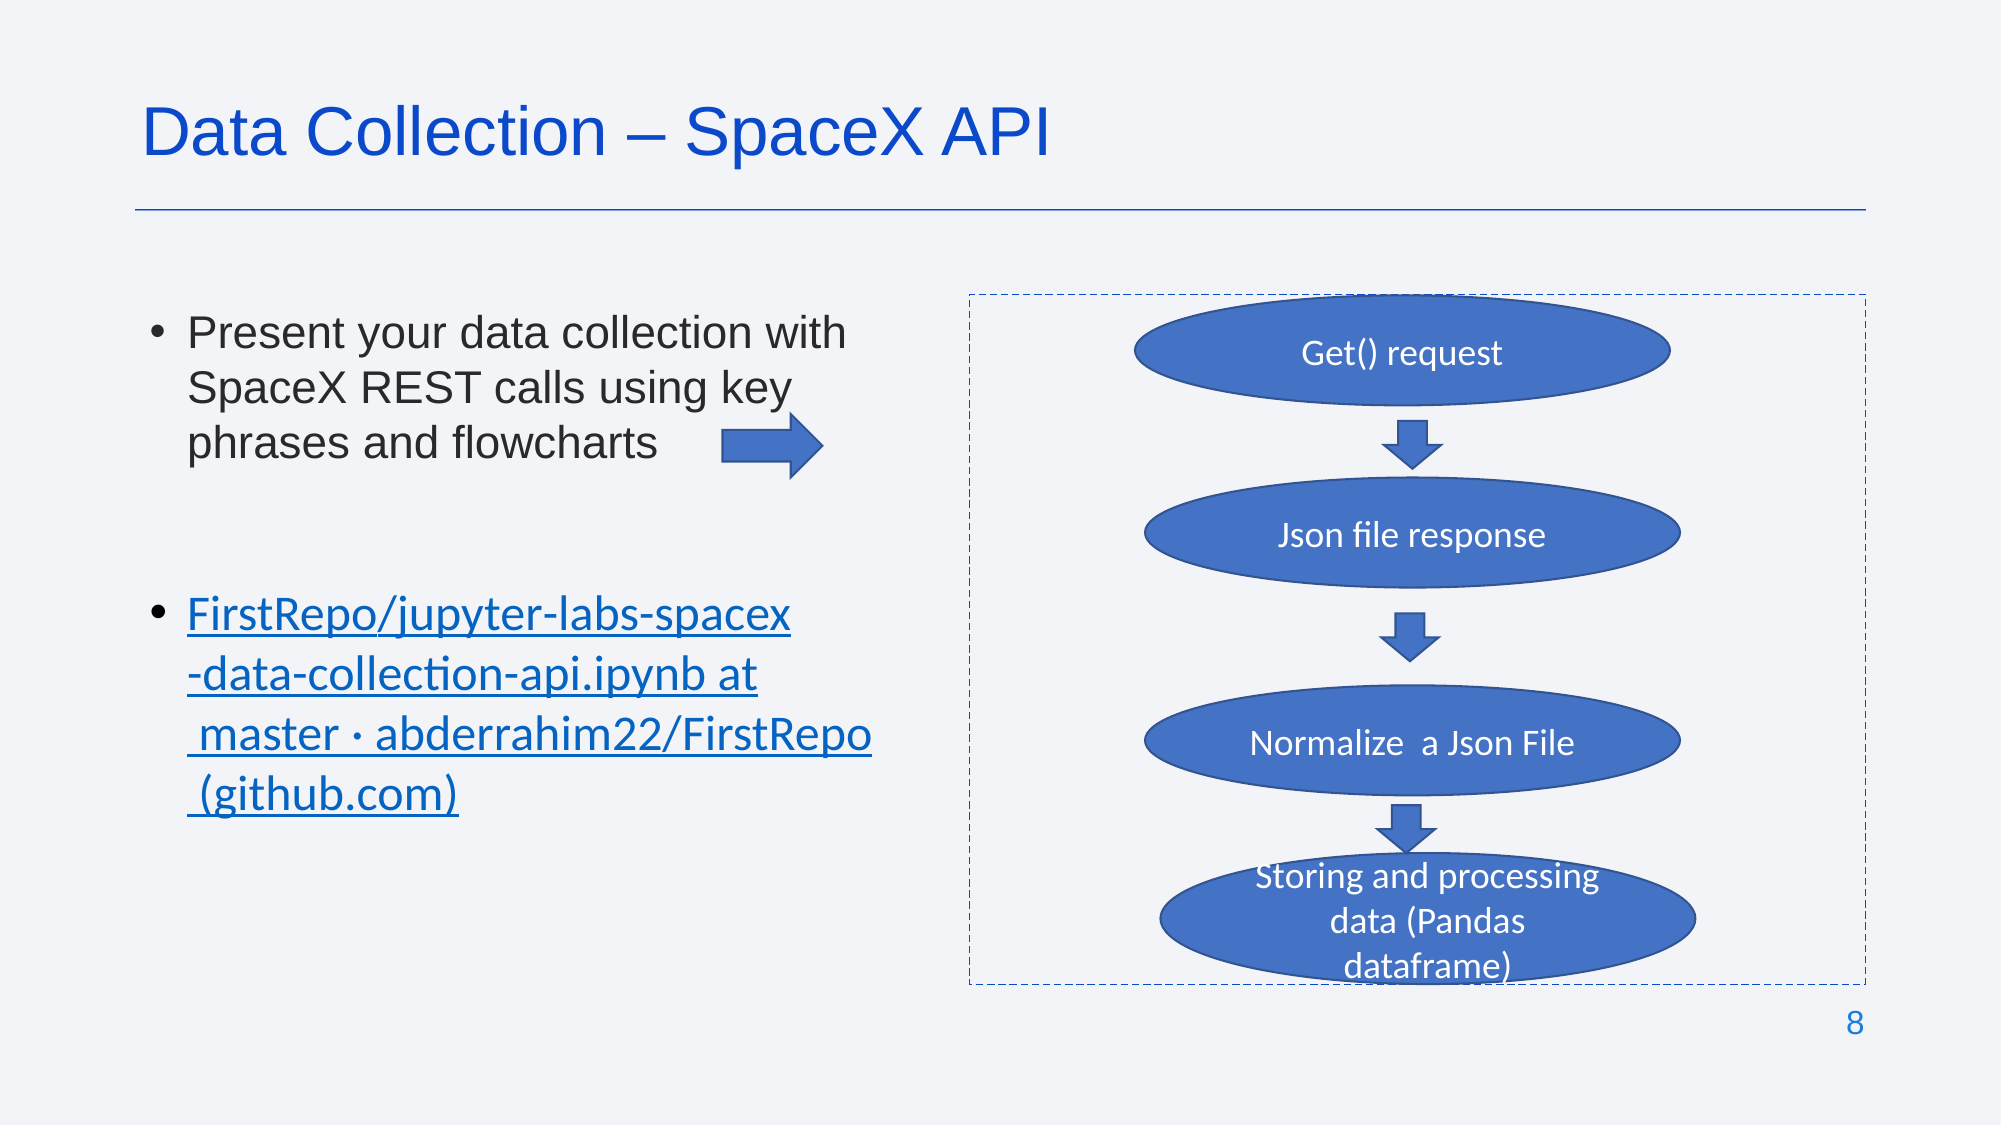

Data Collection – SpaceX API

Present your data collection with SpaceX REST calls using key phrases and flowcharts

FirstRepo/jupyter-labs-spacex-data-collection-api.ipynb at master · abderrahim22/FirstRepo (github.com)

Get() request

Json file response

Normalize  a Json File

Storing and processing data (Pandas dataframe)
8